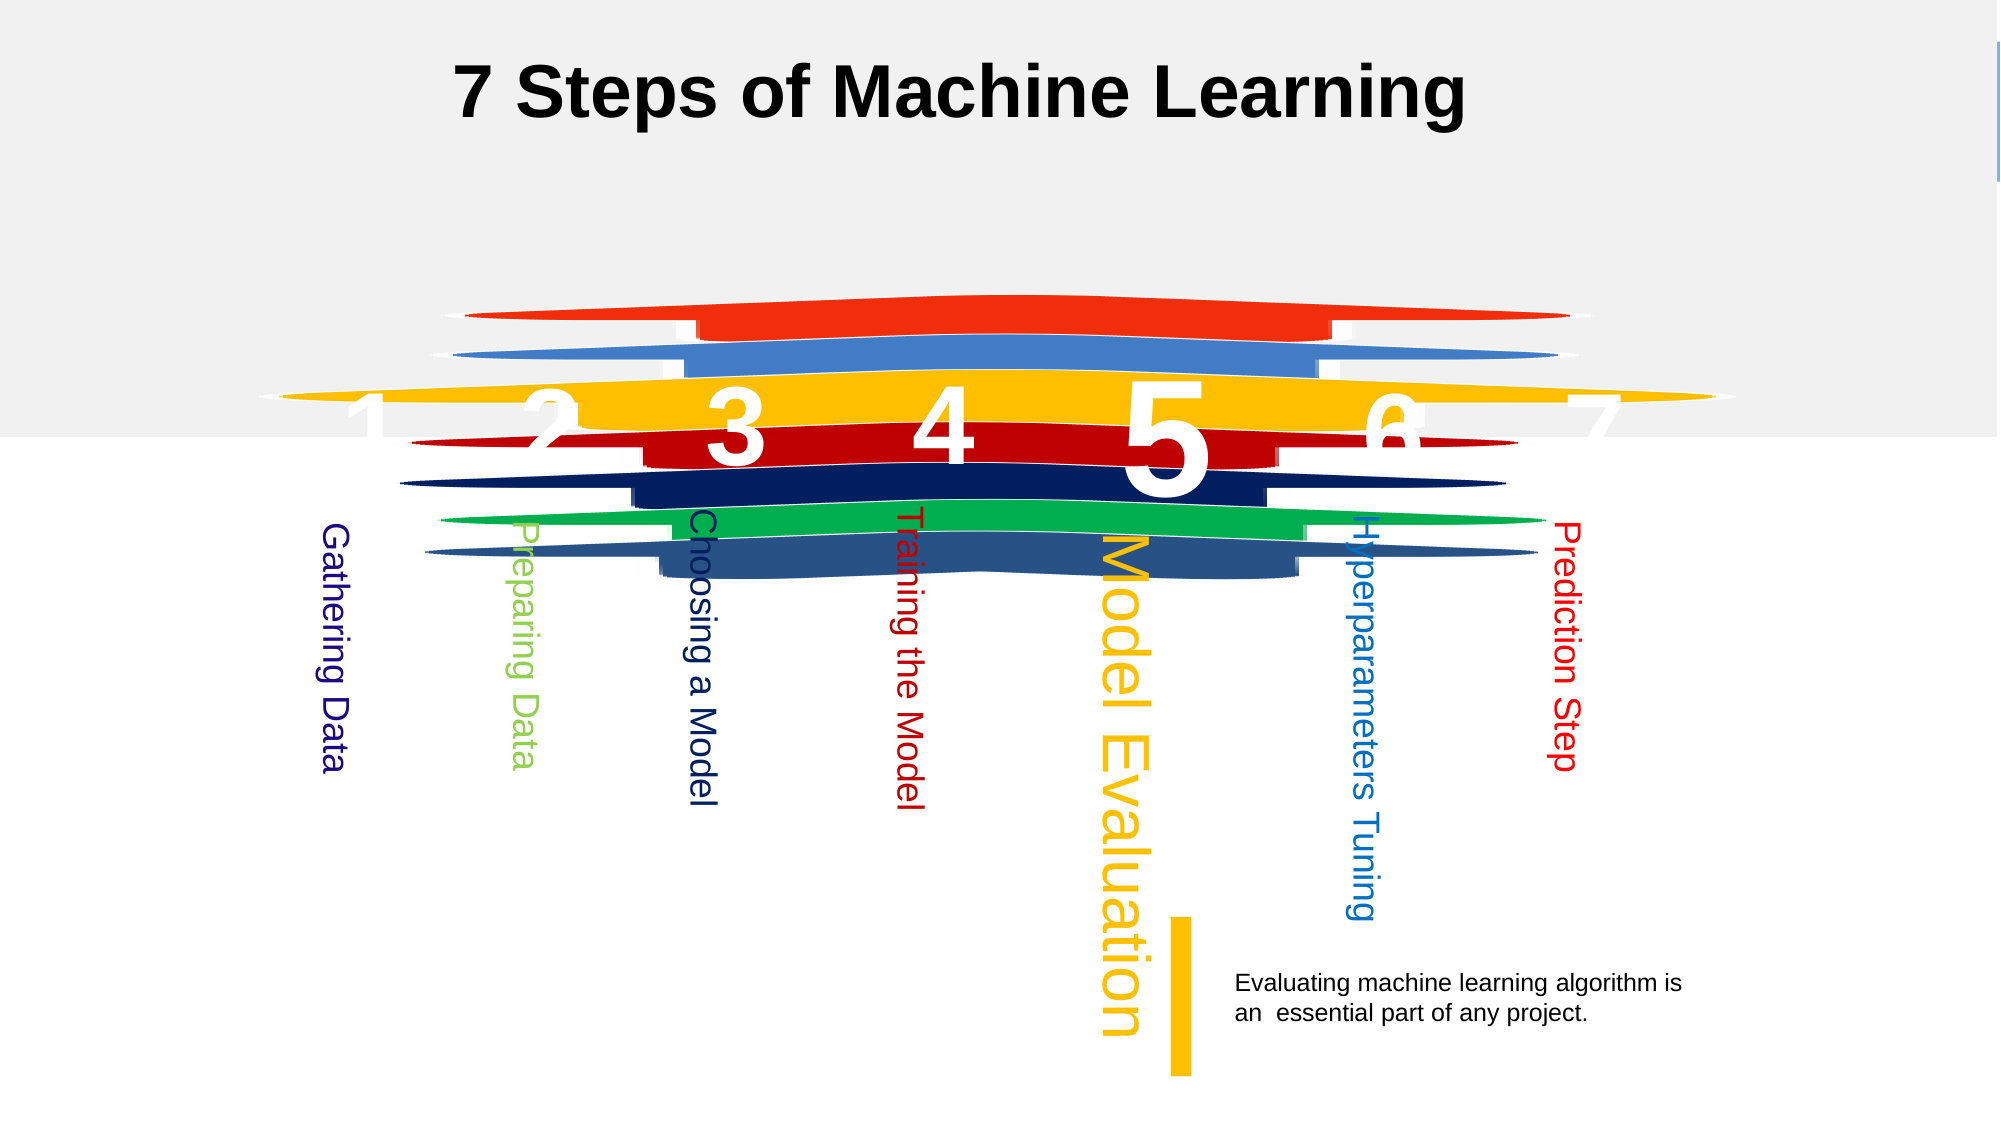

Evaluating machine learning algorithm is an  essential part of any project.
7
Prediction Step
7 Steps of Machine Learning
6
Hyperparameters Tuning
5

Model Evaluation
4
Training the Model
3
Choosing a Model
2
Preparing Data
1
Gathering Data